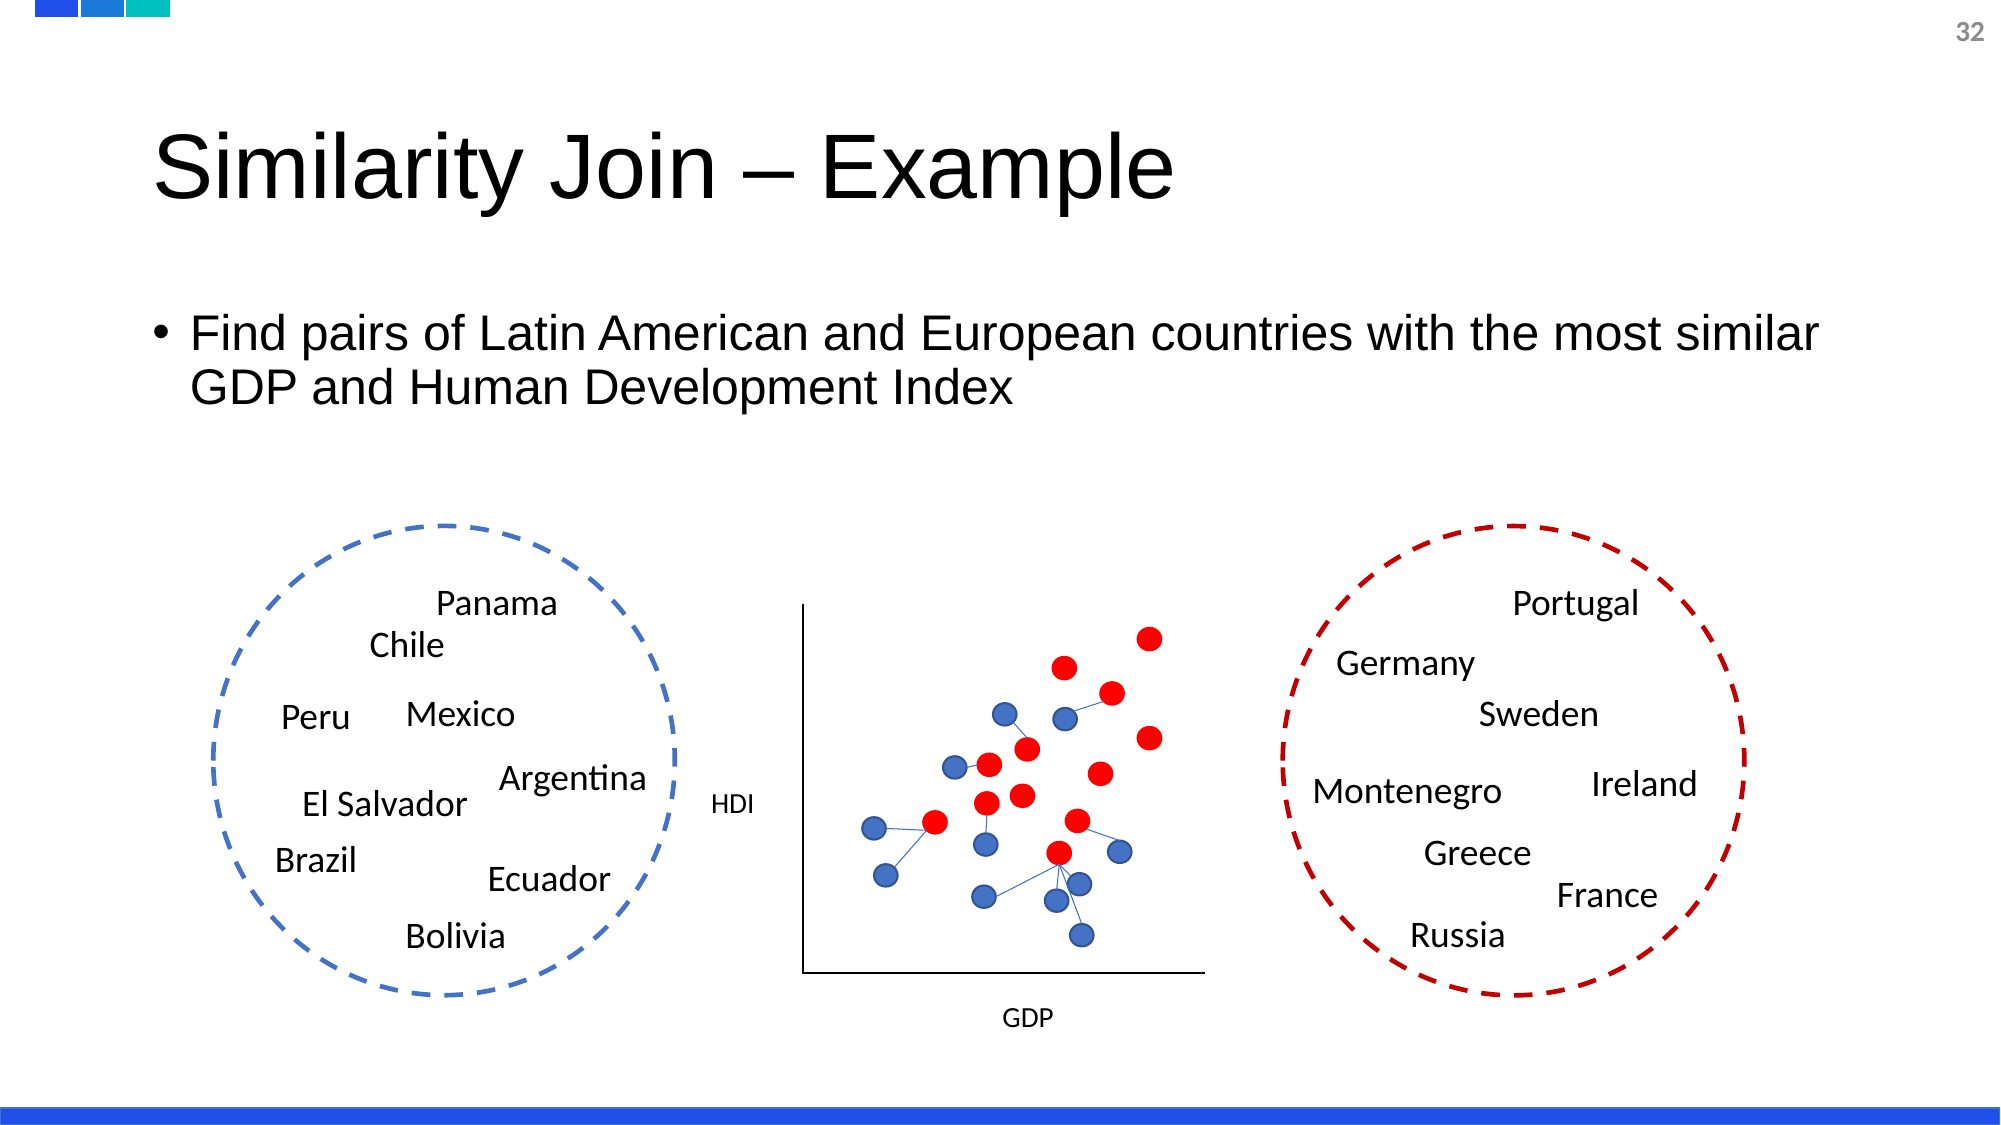

32
# Similarity Join – Example
Find pairs of Latin American and European countries with the most similar GDP and Human Development Index

Panama
Portugal

Chile

Germany

Mexico
Sweden

Peru

Argentina
Ireland

Montenegro

El Salvador
HDI

Greece
Brazil

Ecuador
France

Russia
Bolivia

GDP